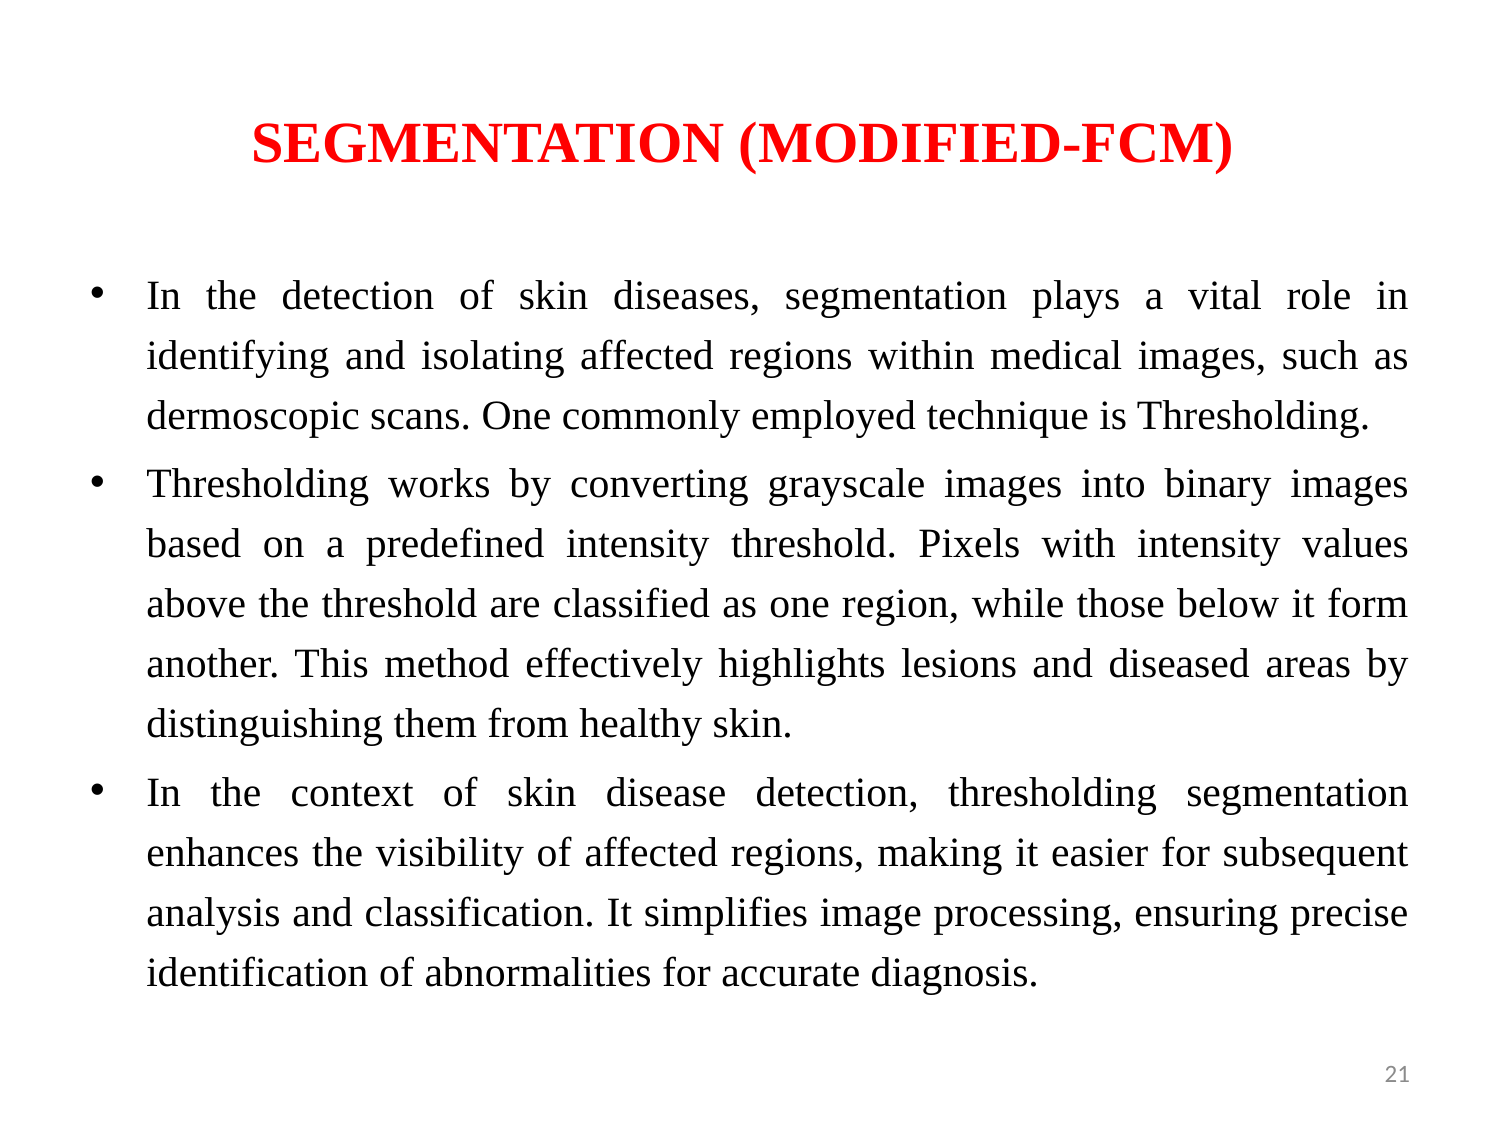

# SEGMENTATION (MODIFIED-FCM)
In the detection of skin diseases, segmentation plays a vital role in identifying and isolating affected regions within medical images, such as dermoscopic scans. One commonly employed technique is Thresholding.
Thresholding works by converting grayscale images into binary images based on a predefined intensity threshold. Pixels with intensity values above the threshold are classified as one region, while those below it form another. This method effectively highlights lesions and diseased areas by distinguishing them from healthy skin.
In the context of skin disease detection, thresholding segmentation enhances the visibility of affected regions, making it easier for subsequent analysis and classification. It simplifies image processing, ensuring precise identification of abnormalities for accurate diagnosis.
21